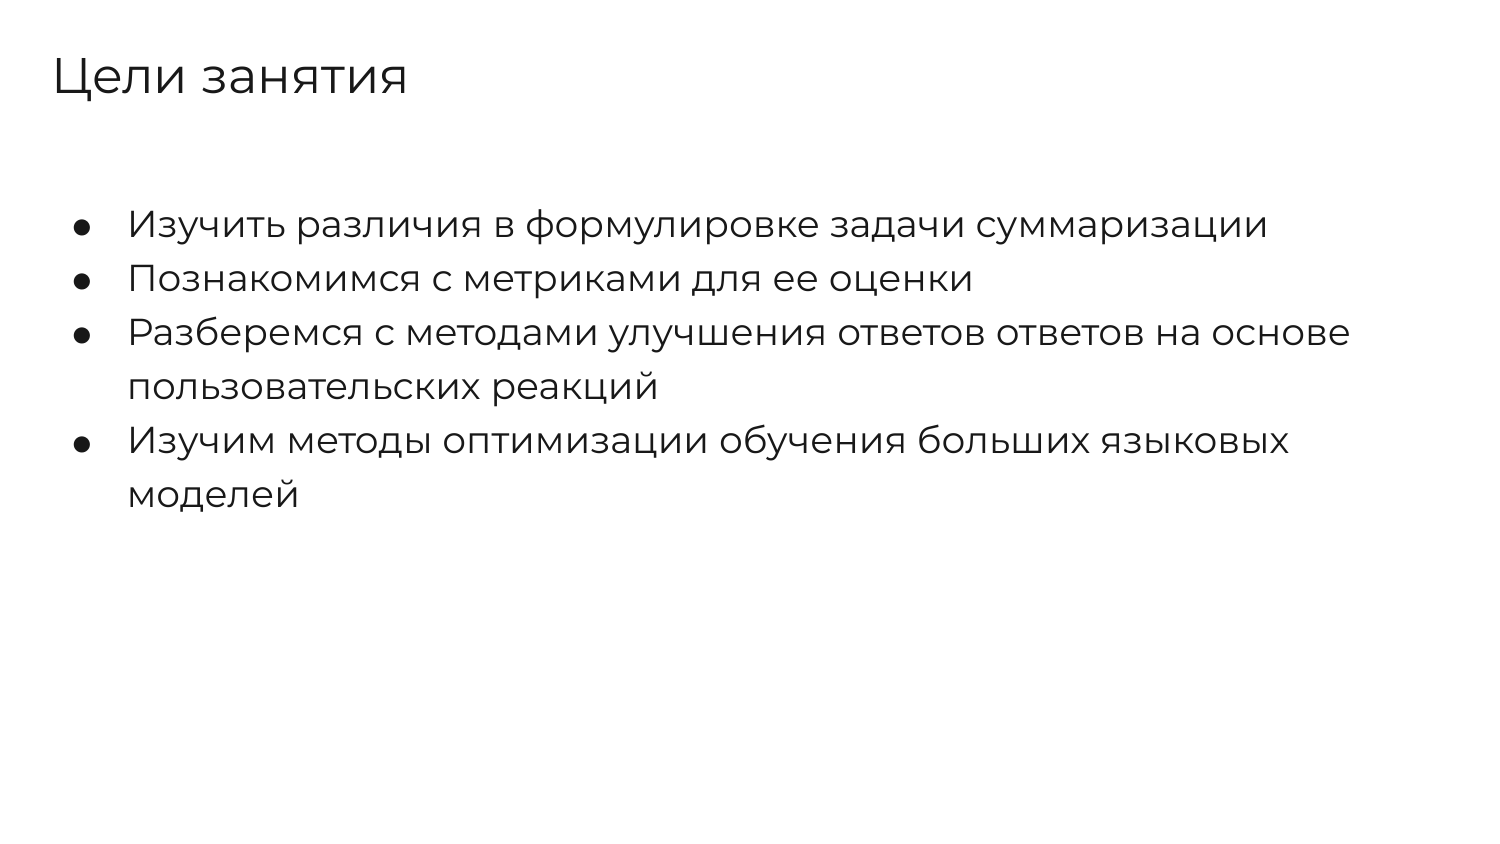

# Цели занятия
Изучить различия в формулировке задачи суммаризации
Познакомимся с метриками для ее оценки
Разберемся с методами улучшения ответов ответов на основе пользовательских реакций
Изучим методы оптимизации обучения больших языковых моделей